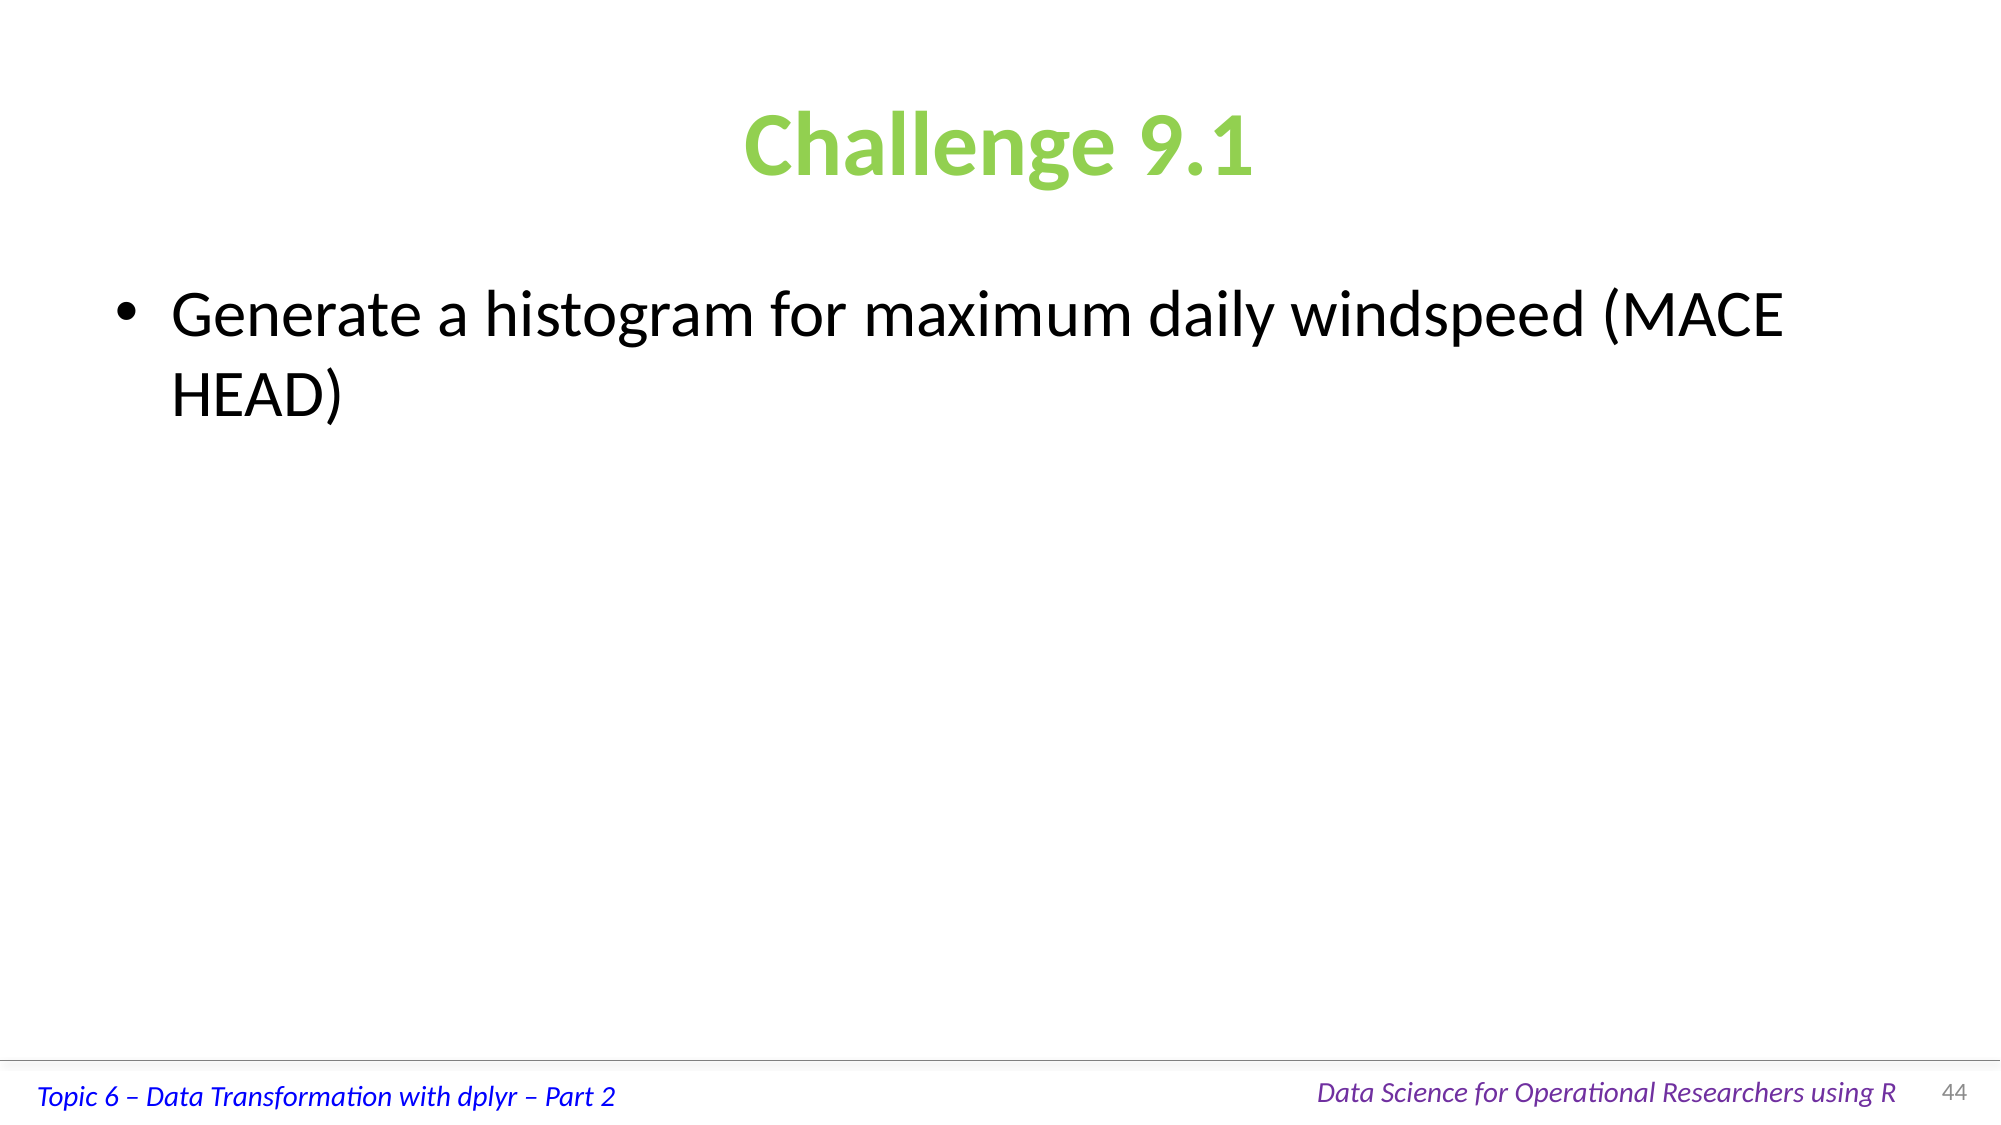

# Challenge 9.1
Generate a histogram for maximum daily windspeed (MACE HEAD)
44